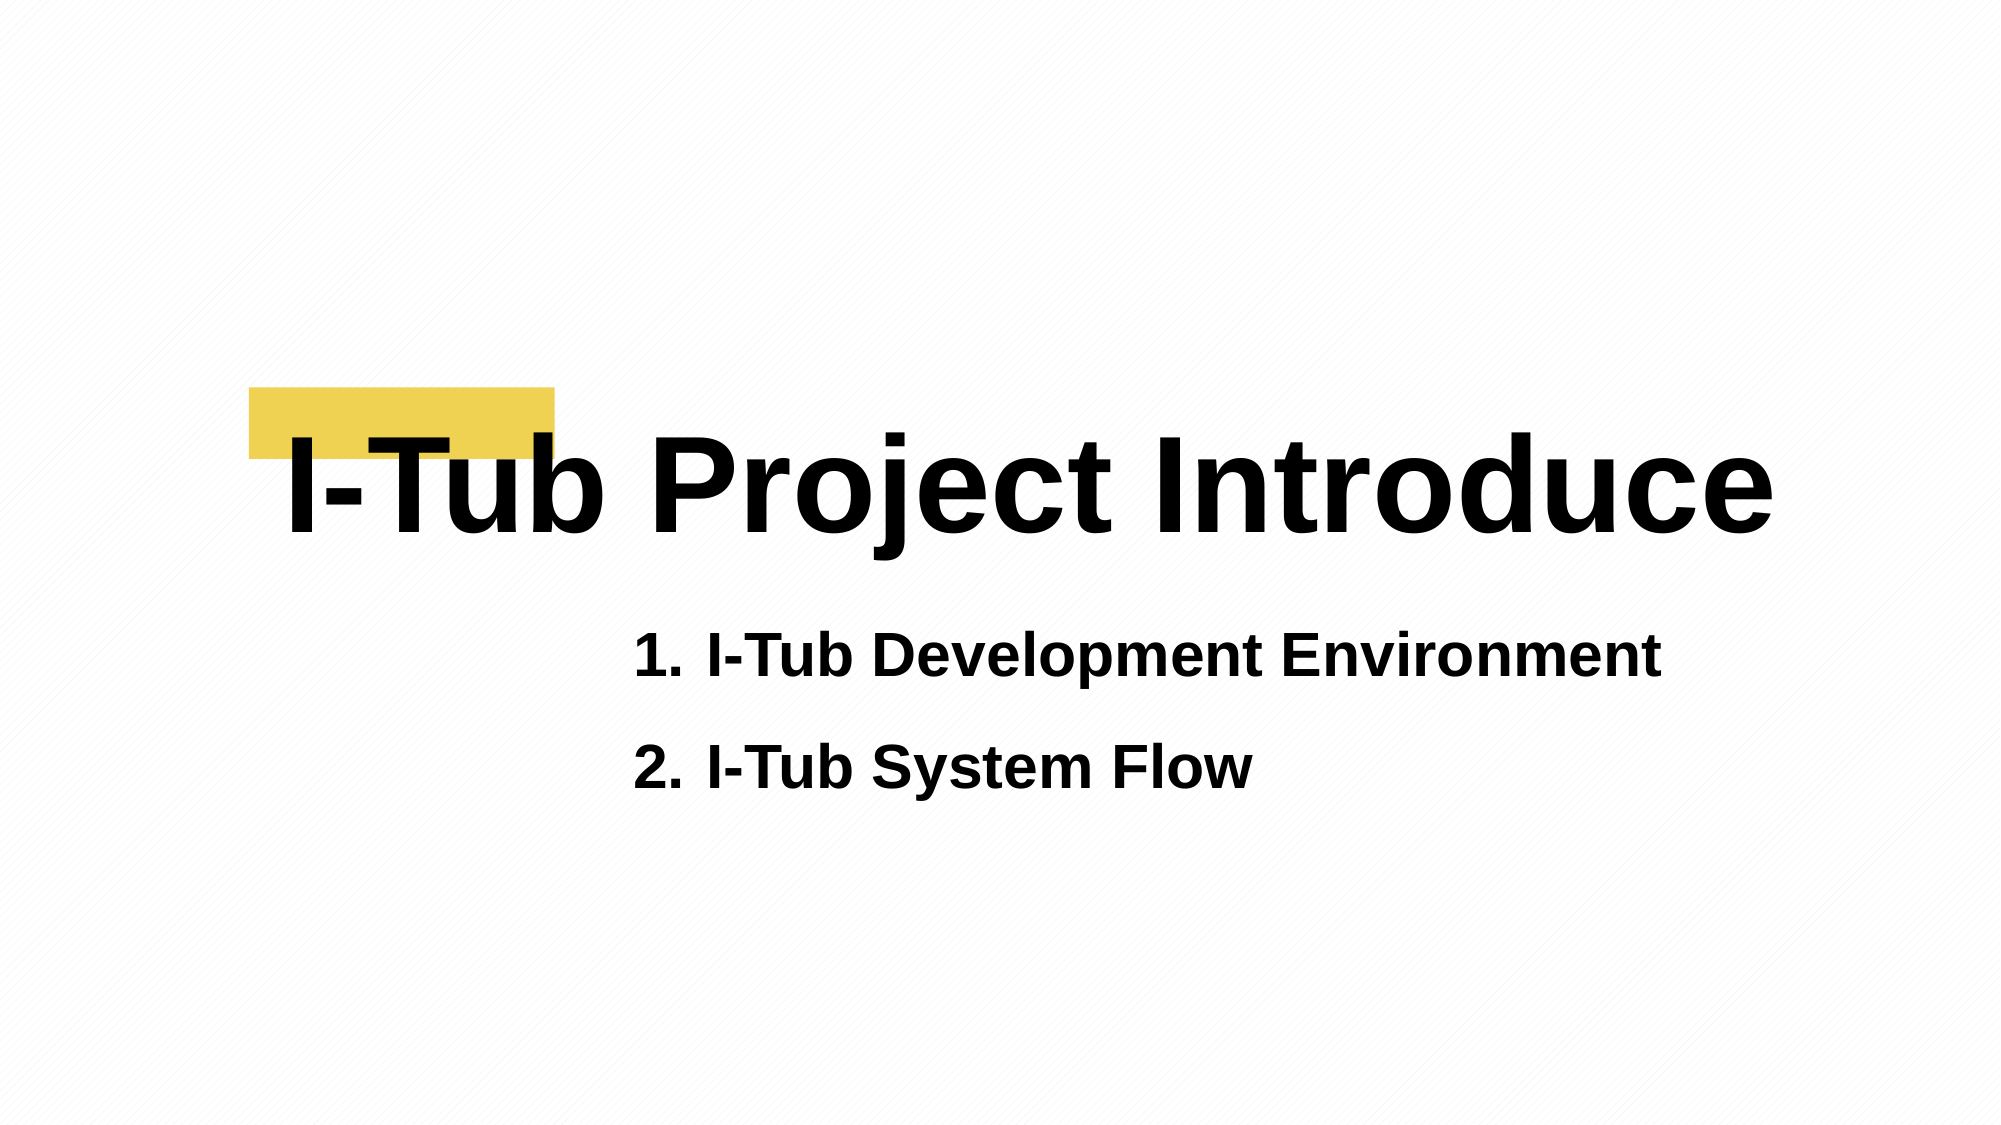

I-Tub Project Introduce
 I-Tub Development Environment
 I-Tub System Flow